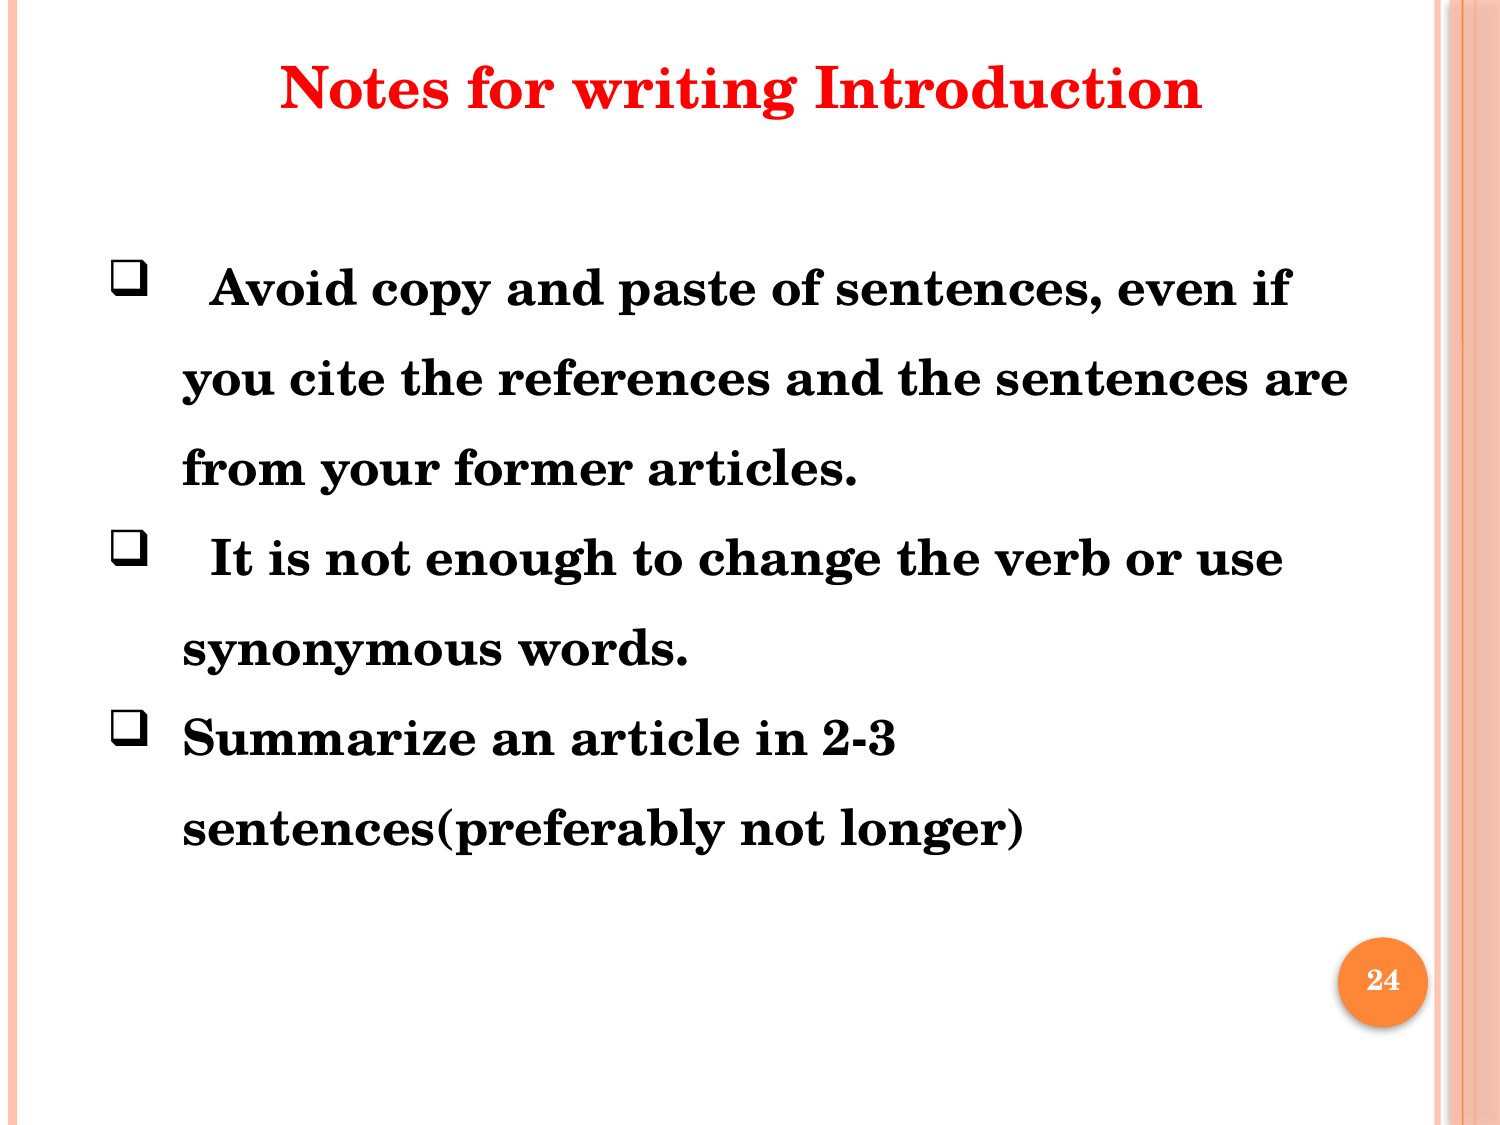

Notes for writing Introduction

  Avoid copy and paste of sentences, even if you cite the references and the sentences are from your former articles.
  It is not enough to change the verb or use synonymous words.
Summarize an article in 2-3 sentences(preferably not longer)

24